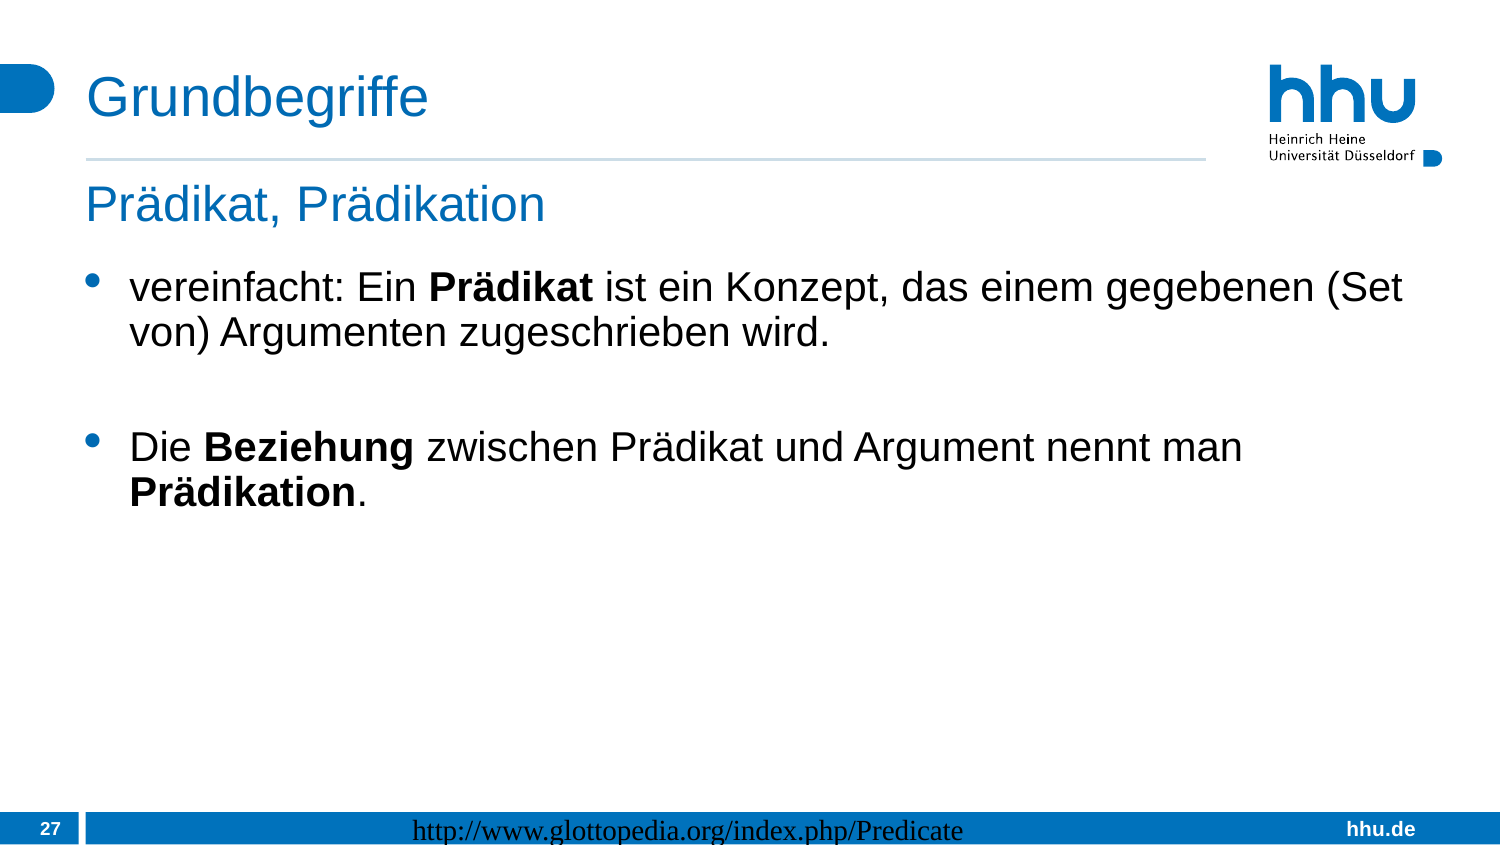

# Grundbegriffe
Prädikat, Prädikation
vereinfacht: Ein Prädikat ist ein Konzept, das einem gegebenen (Set von) Argumenten zugeschrieben wird.

Die Beziehung zwischen Prädikat und Argument nennt man Prädikation.
27
http://www.glottopedia.org/index.php/Predicate